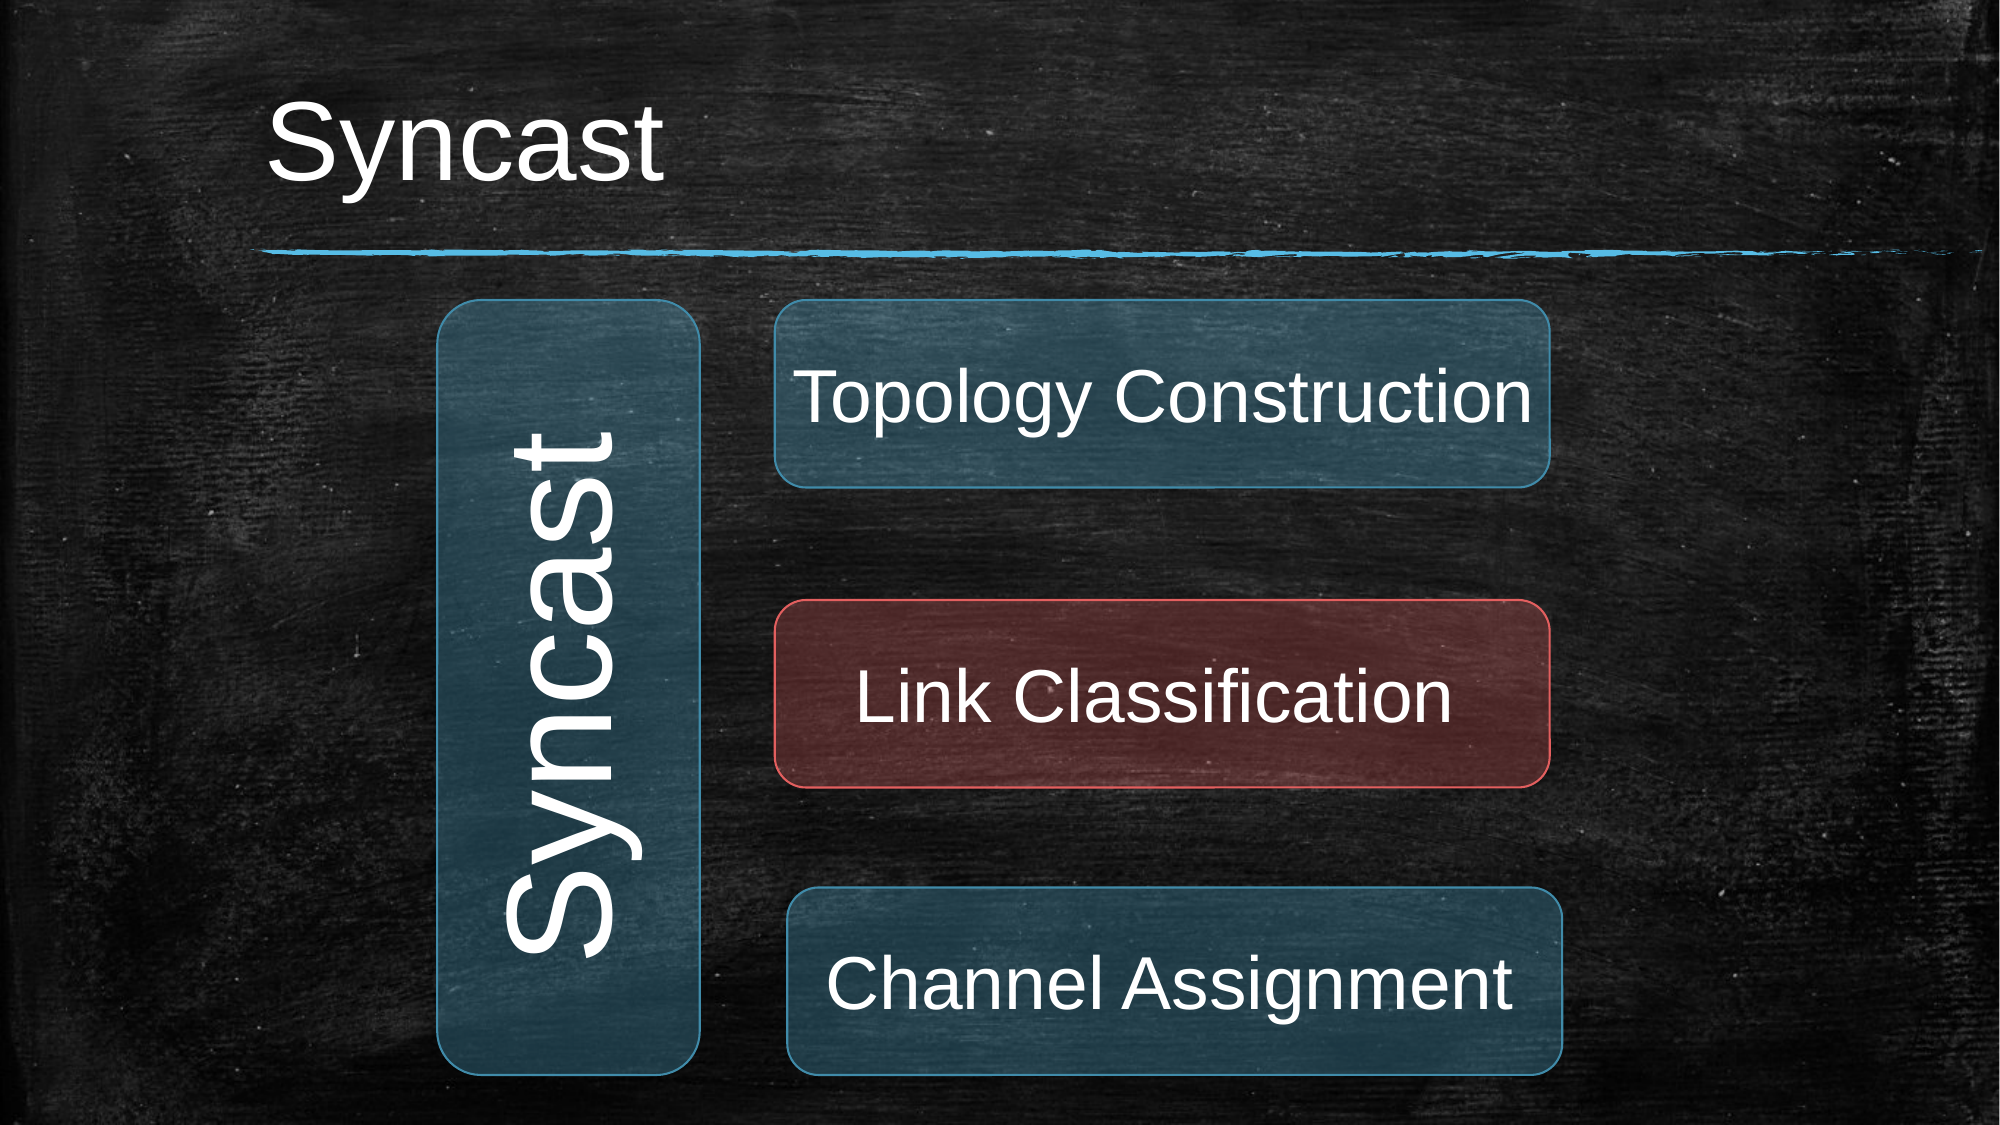

# Syncast

Topology Construction

Syncast
Link Classification

Channel Assignment